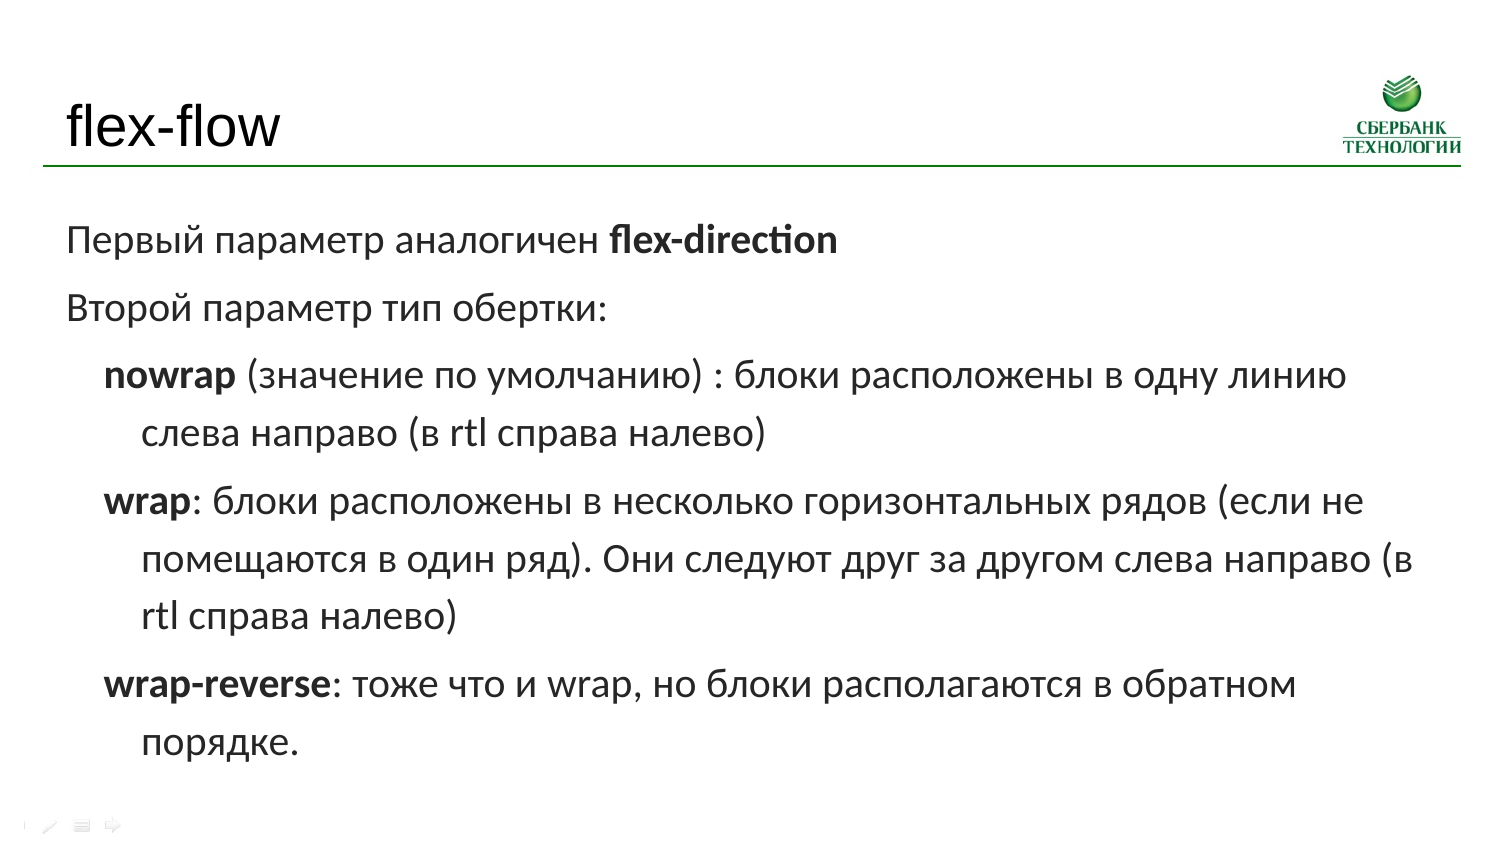

# flex-flow
Первый параметр аналогичен flex-direction
Второй параметр тип обертки:
nowrap (значение по умолчанию) : блоки расположены в одну линию слева направо (в rtl справа налево)
wrap: блоки расположены в несколько горизонтальных рядов (если не помещаются в один ряд). Они следуют друг за другом слева направо (в rtl справа налево)
wrap-reverse: тоже что и wrap, но блоки располагаются в обратном порядке.